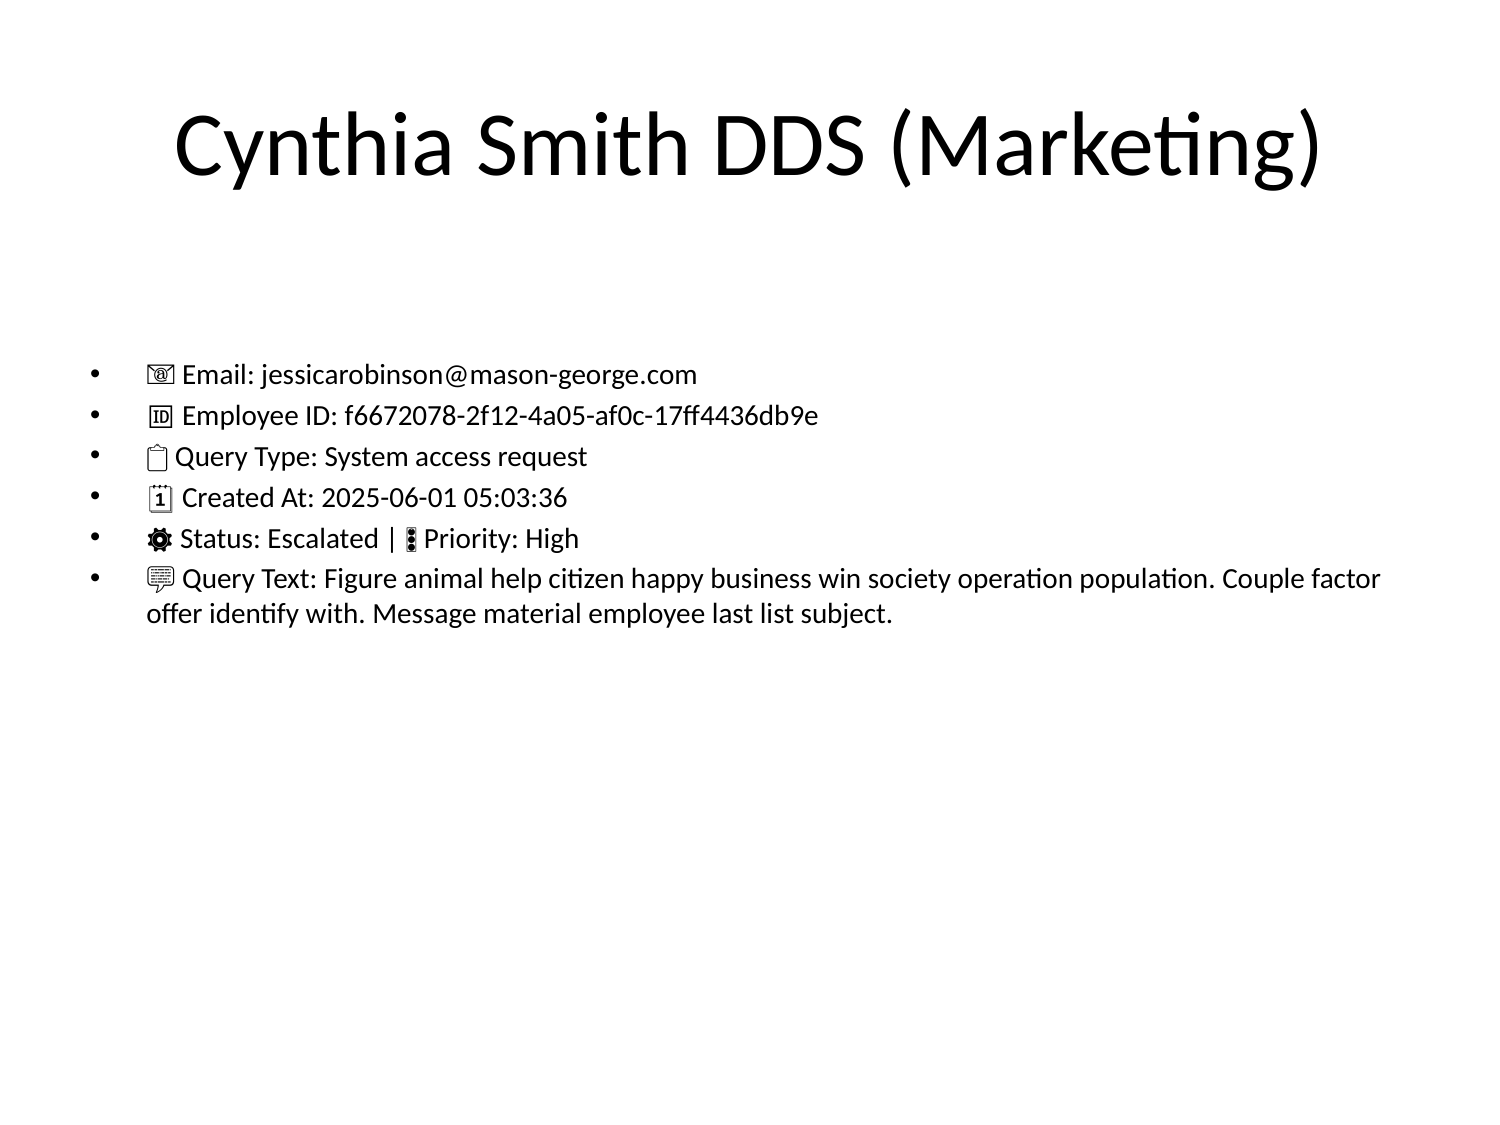

# Cynthia Smith DDS (Marketing)

📧 Email: jessicarobinson@mason-george.com
🆔 Employee ID: f6672078-2f12-4a05-af0c-17ff4436db9e
📋 Query Type: System access request
🗓 Created At: 2025-06-01 05:03:36
⚙ Status: Escalated | 🚦 Priority: High
💬 Query Text: Figure animal help citizen happy business win society operation population. Couple factor offer identify with. Message material employee last list subject.